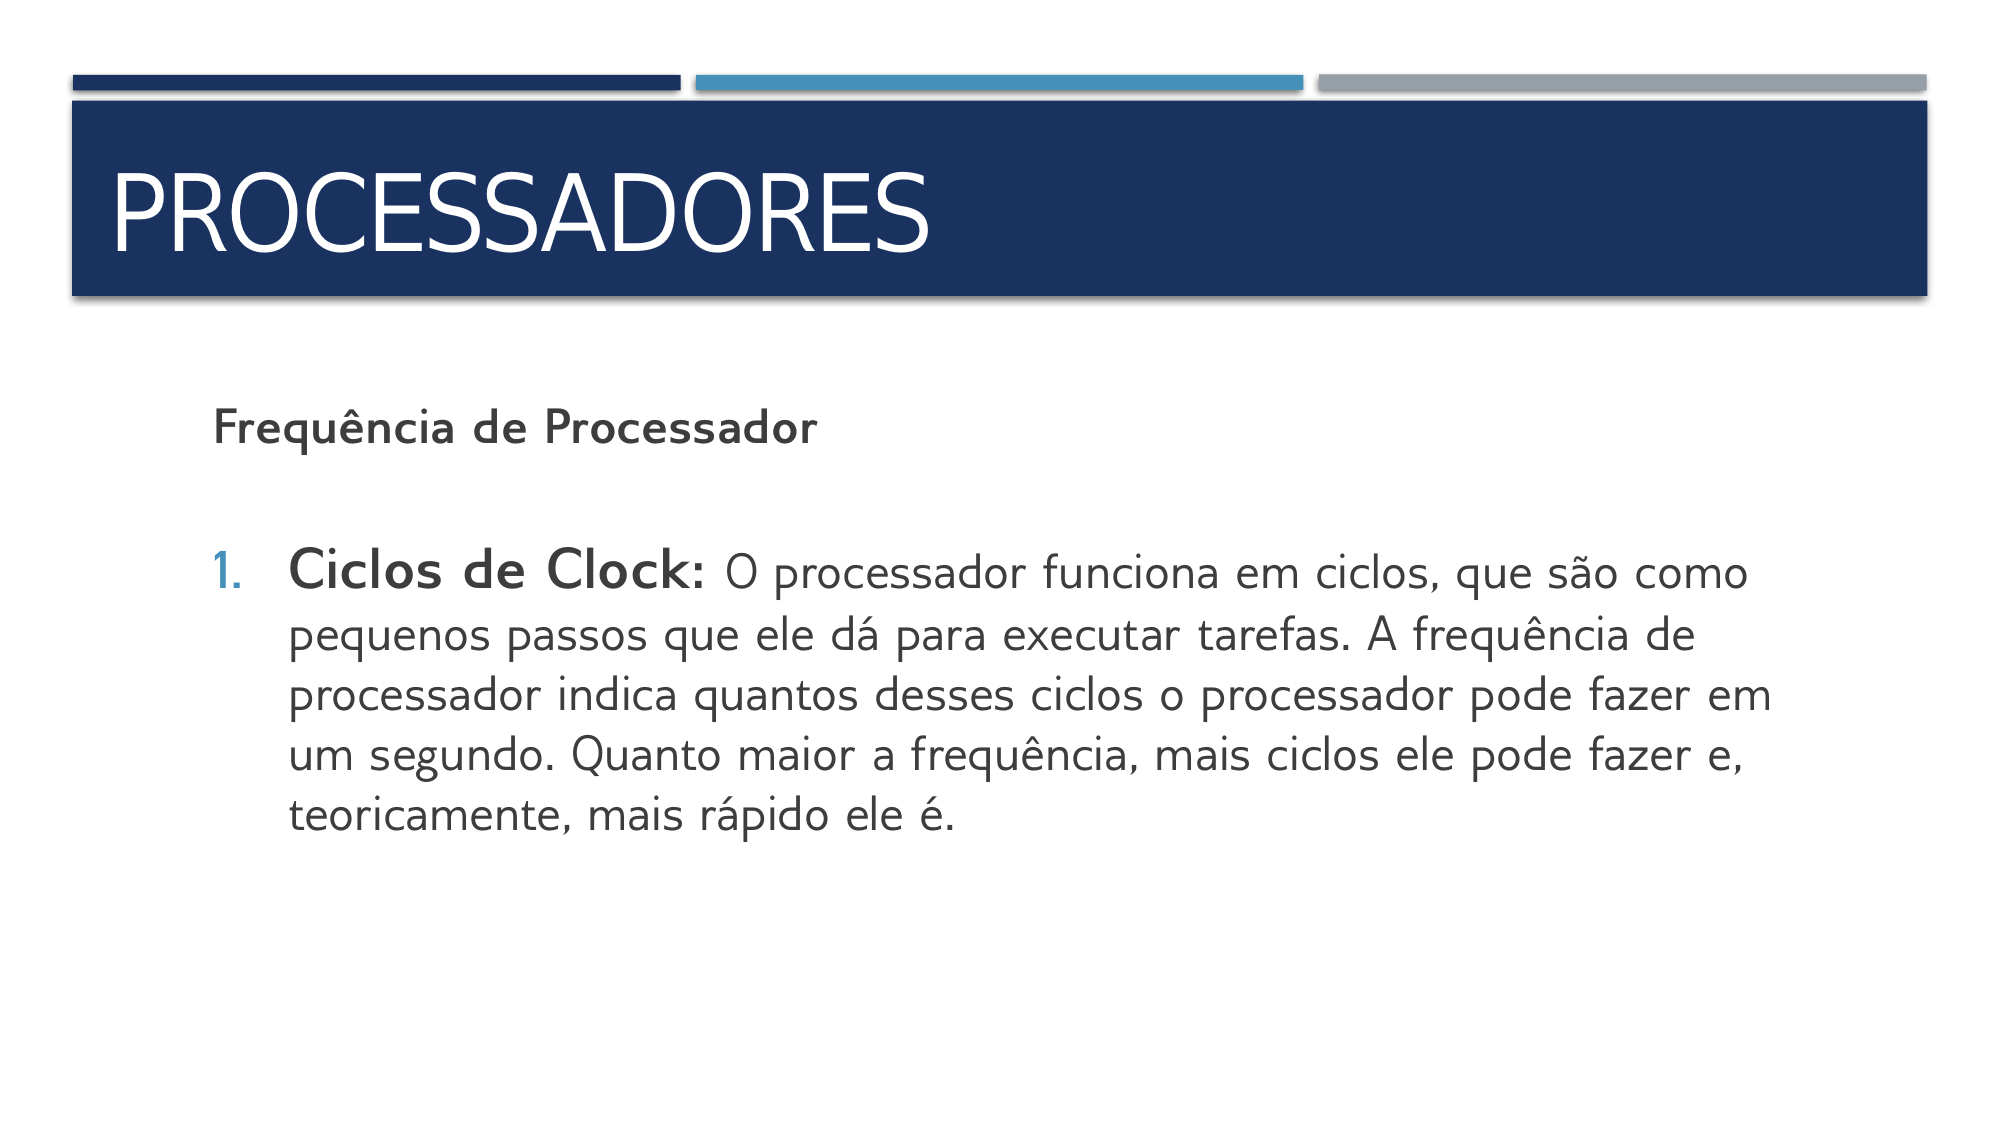

# processadores
Frequência de Processador

Ciclos de Clock: O processador funciona em ciclos, que são como pequenos passos que ele dá para executar tarefas. A frequência de processador indica quantos desses ciclos o processador pode fazer em um segundo. Quanto maior a frequência, mais ciclos ele pode fazer e, teoricamente, mais rápido ele é.